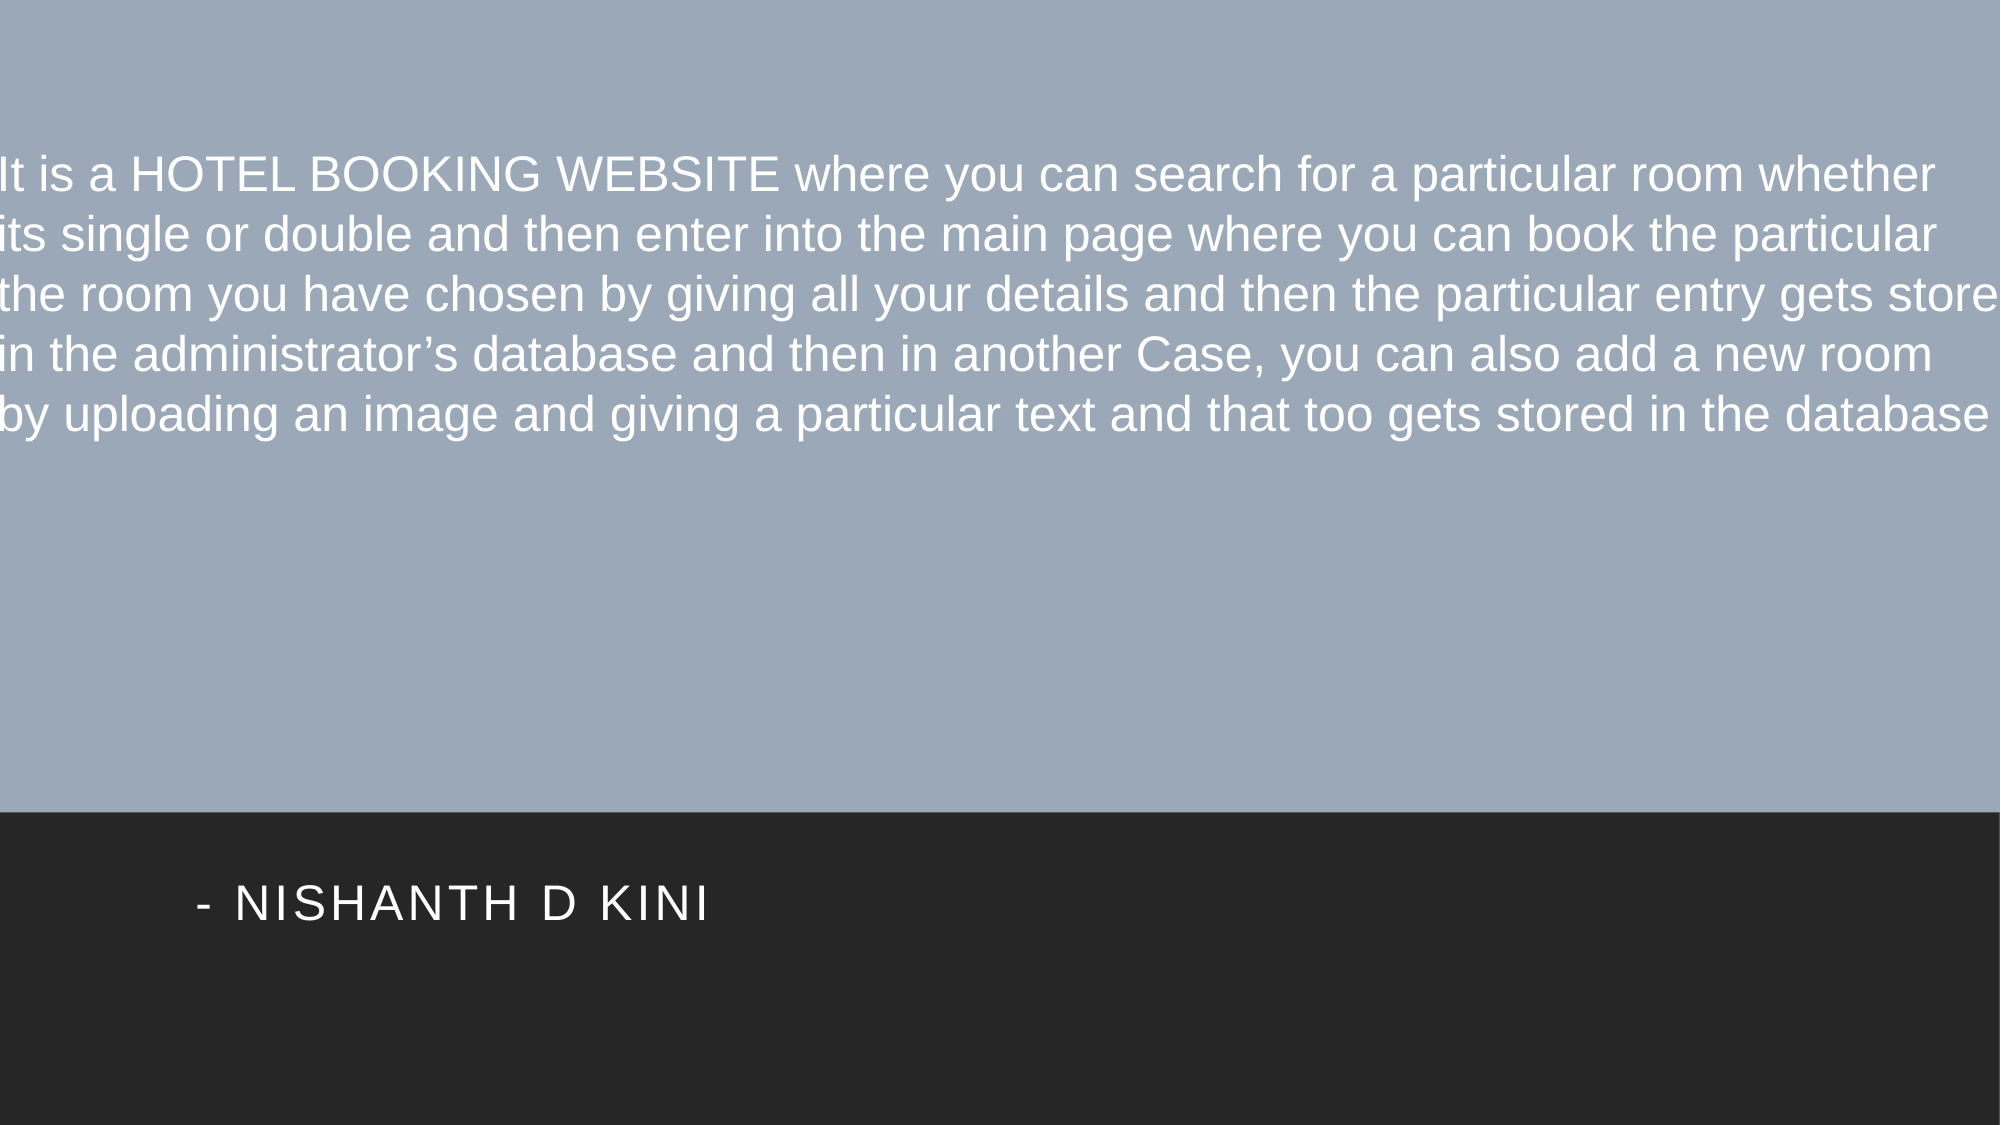

It is a HOTEL BOOKING WEBSITE where you can search for a particular room whether
 its single or double and then enter into the main page where you can book the particular
 the room you have chosen by giving all your details and then the particular entry gets stored
 in the administrator’s database and then in another Case, you can also add a new room
 by uploading an image and giving a particular text and that too gets stored in the database

- NISHANTH D KINI